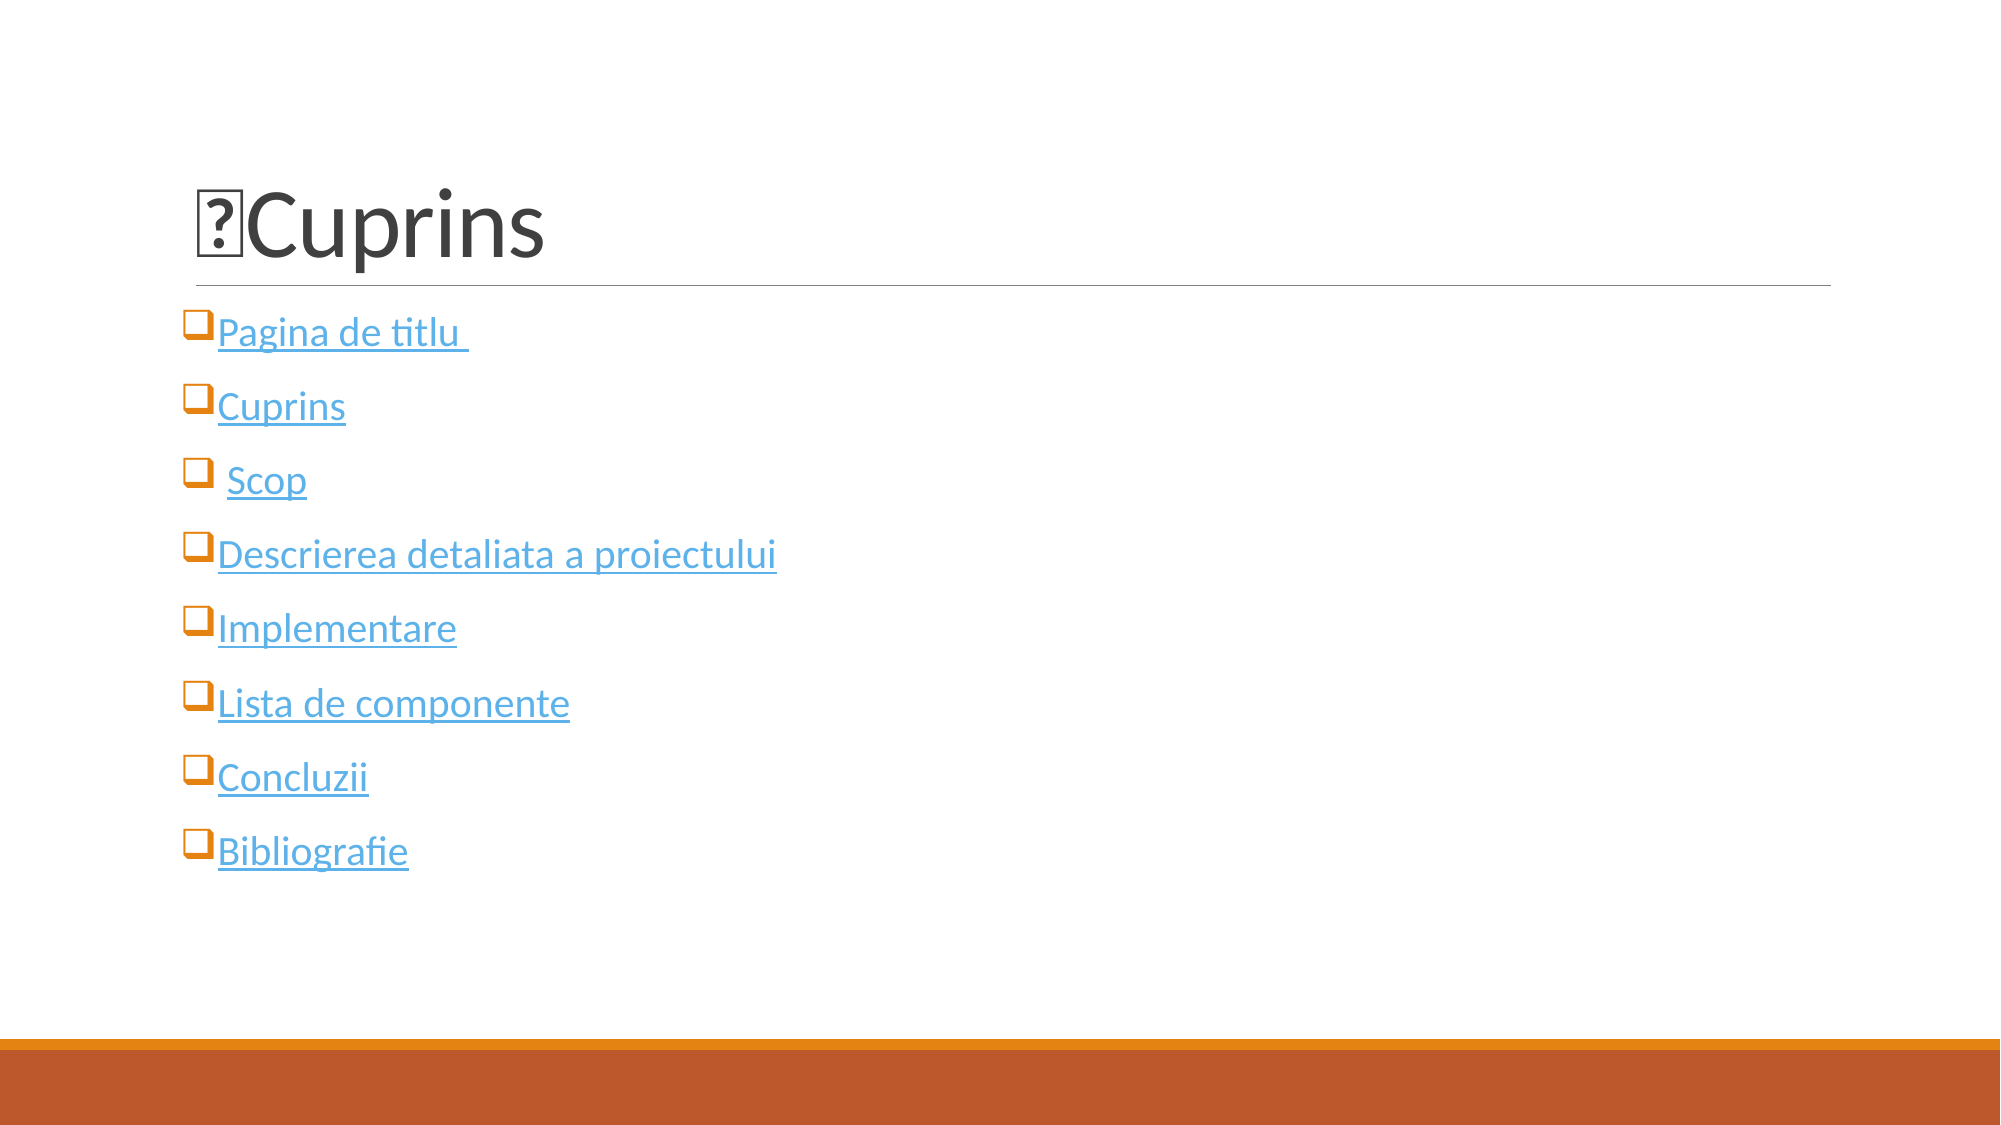

# 🧾Cuprins
Pagina de titlu
Cuprins
 Scop
Descrierea detaliata a proiectului
Implementare
Lista de componente
Concluzii
Bibliografie